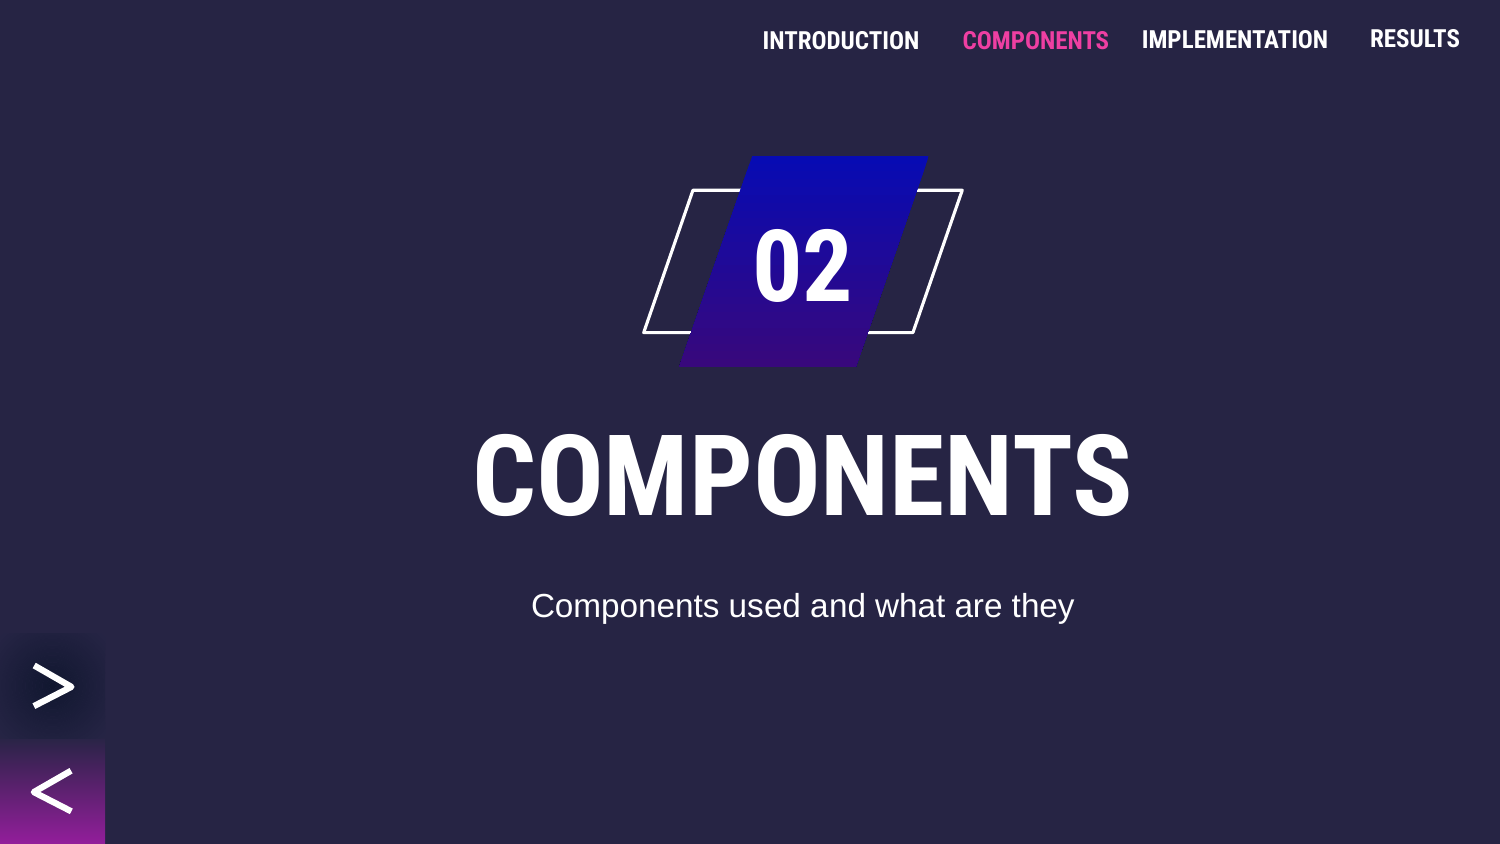

RESULTS
IMPLEMENTATION
INTRODUCTION
COMPONENTS

02
# COMPONENTS
Components used and what are they